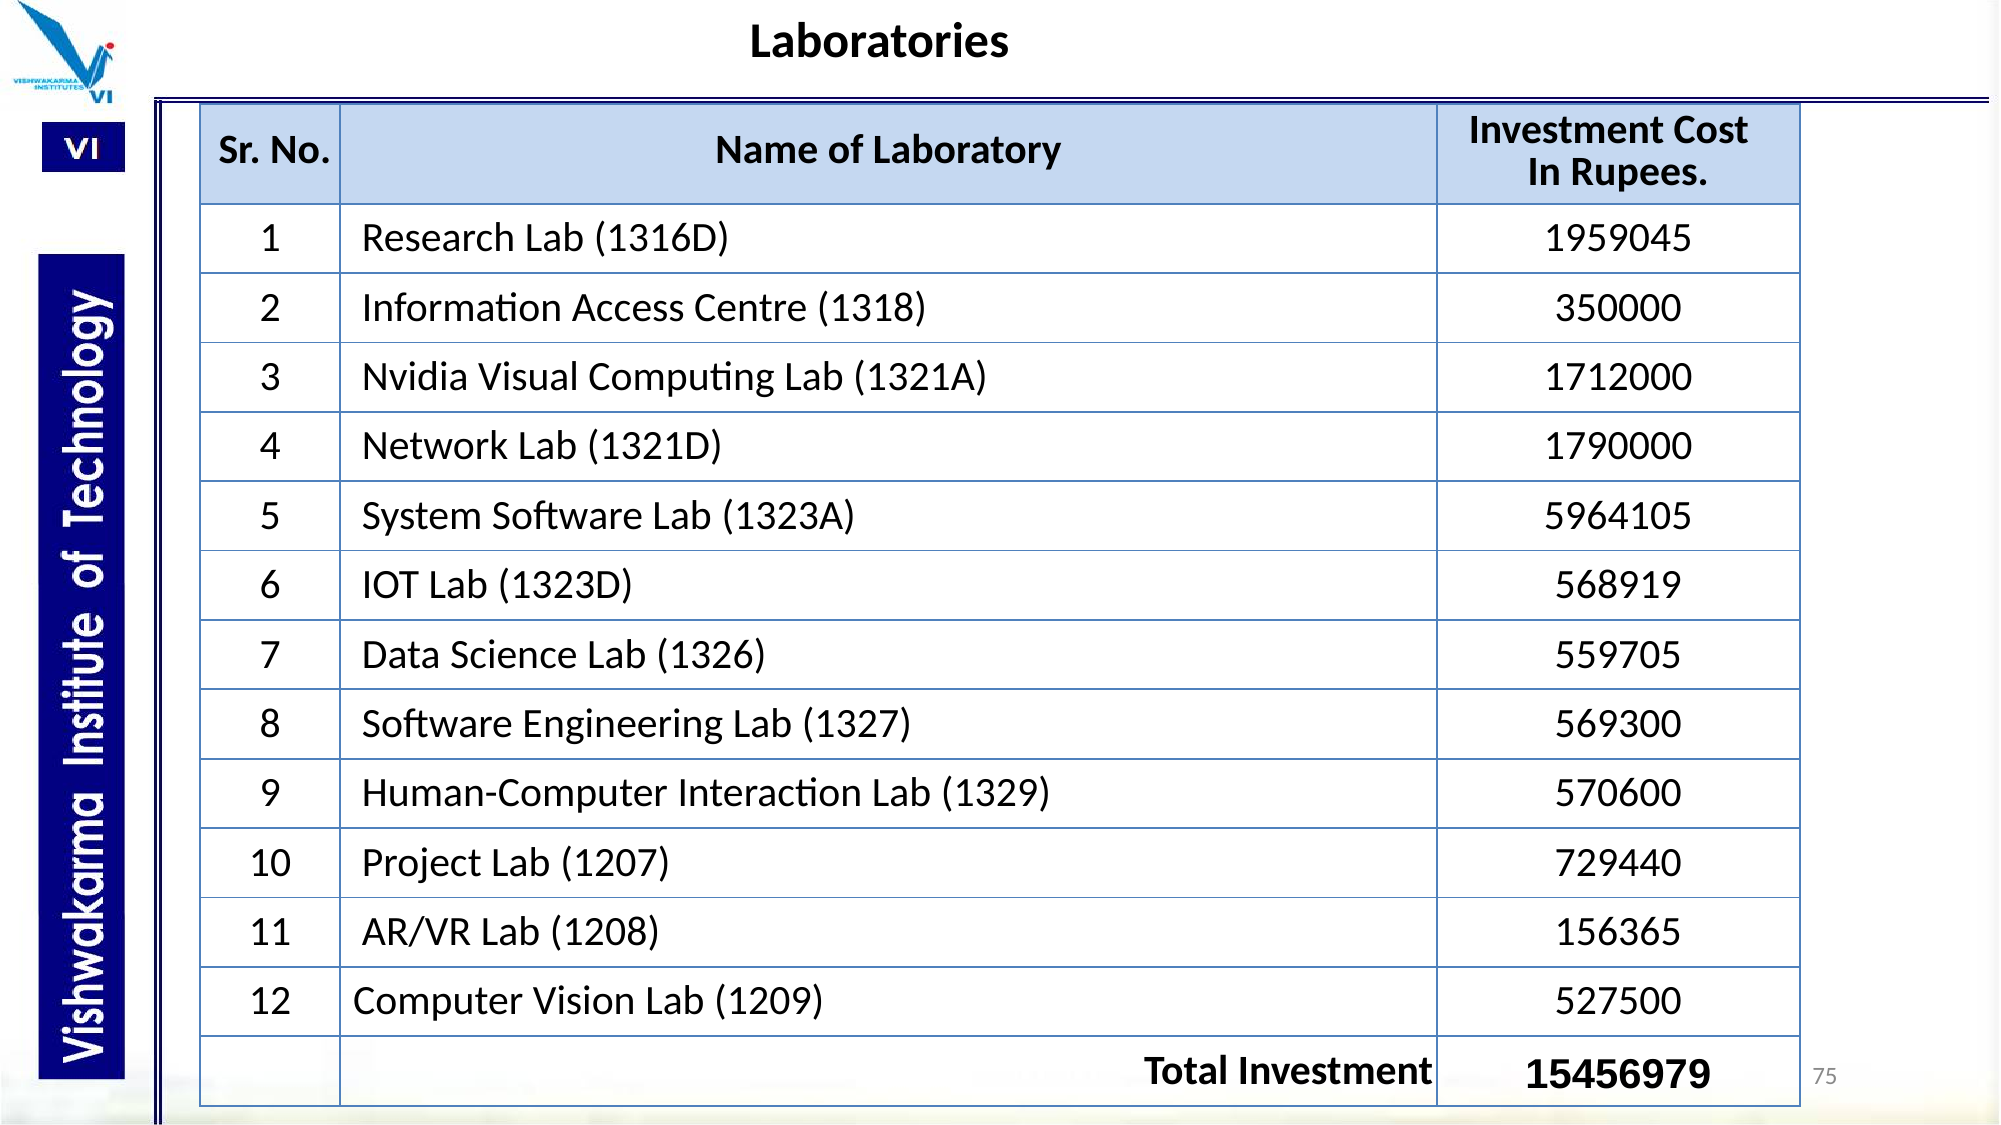

# Laboratories
| Sr. No. | Name of Laboratory | Investment Cost In Rupees. |
| --- | --- | --- |
| 1 | Research Lab (1316D) | 1959045 |
| 2 | Information Access Centre (1318) | 350000 |
| 3 | Nvidia Visual Computing Lab (1321A) | 1712000 |
| 4 | Network Lab (1321D) | 1790000 |
| 5 | System Software Lab (1323A) | 5964105 |
| 6 | IOT Lab (1323D) | 568919 |
| 7 | Data Science Lab (1326) | 559705 |
| 8 | Software Engineering Lab (1327) | 569300 |
| 9 | Human-Computer Interaction Lab (1329) | 570600 |
| 10 | Project Lab (1207) | 729440 |
| 11 | AR/VR Lab (1208) | 156365 |
| 12 | Computer Vision Lab (1209) | 527500 |
|  | Total Investment | 15456979 |
75